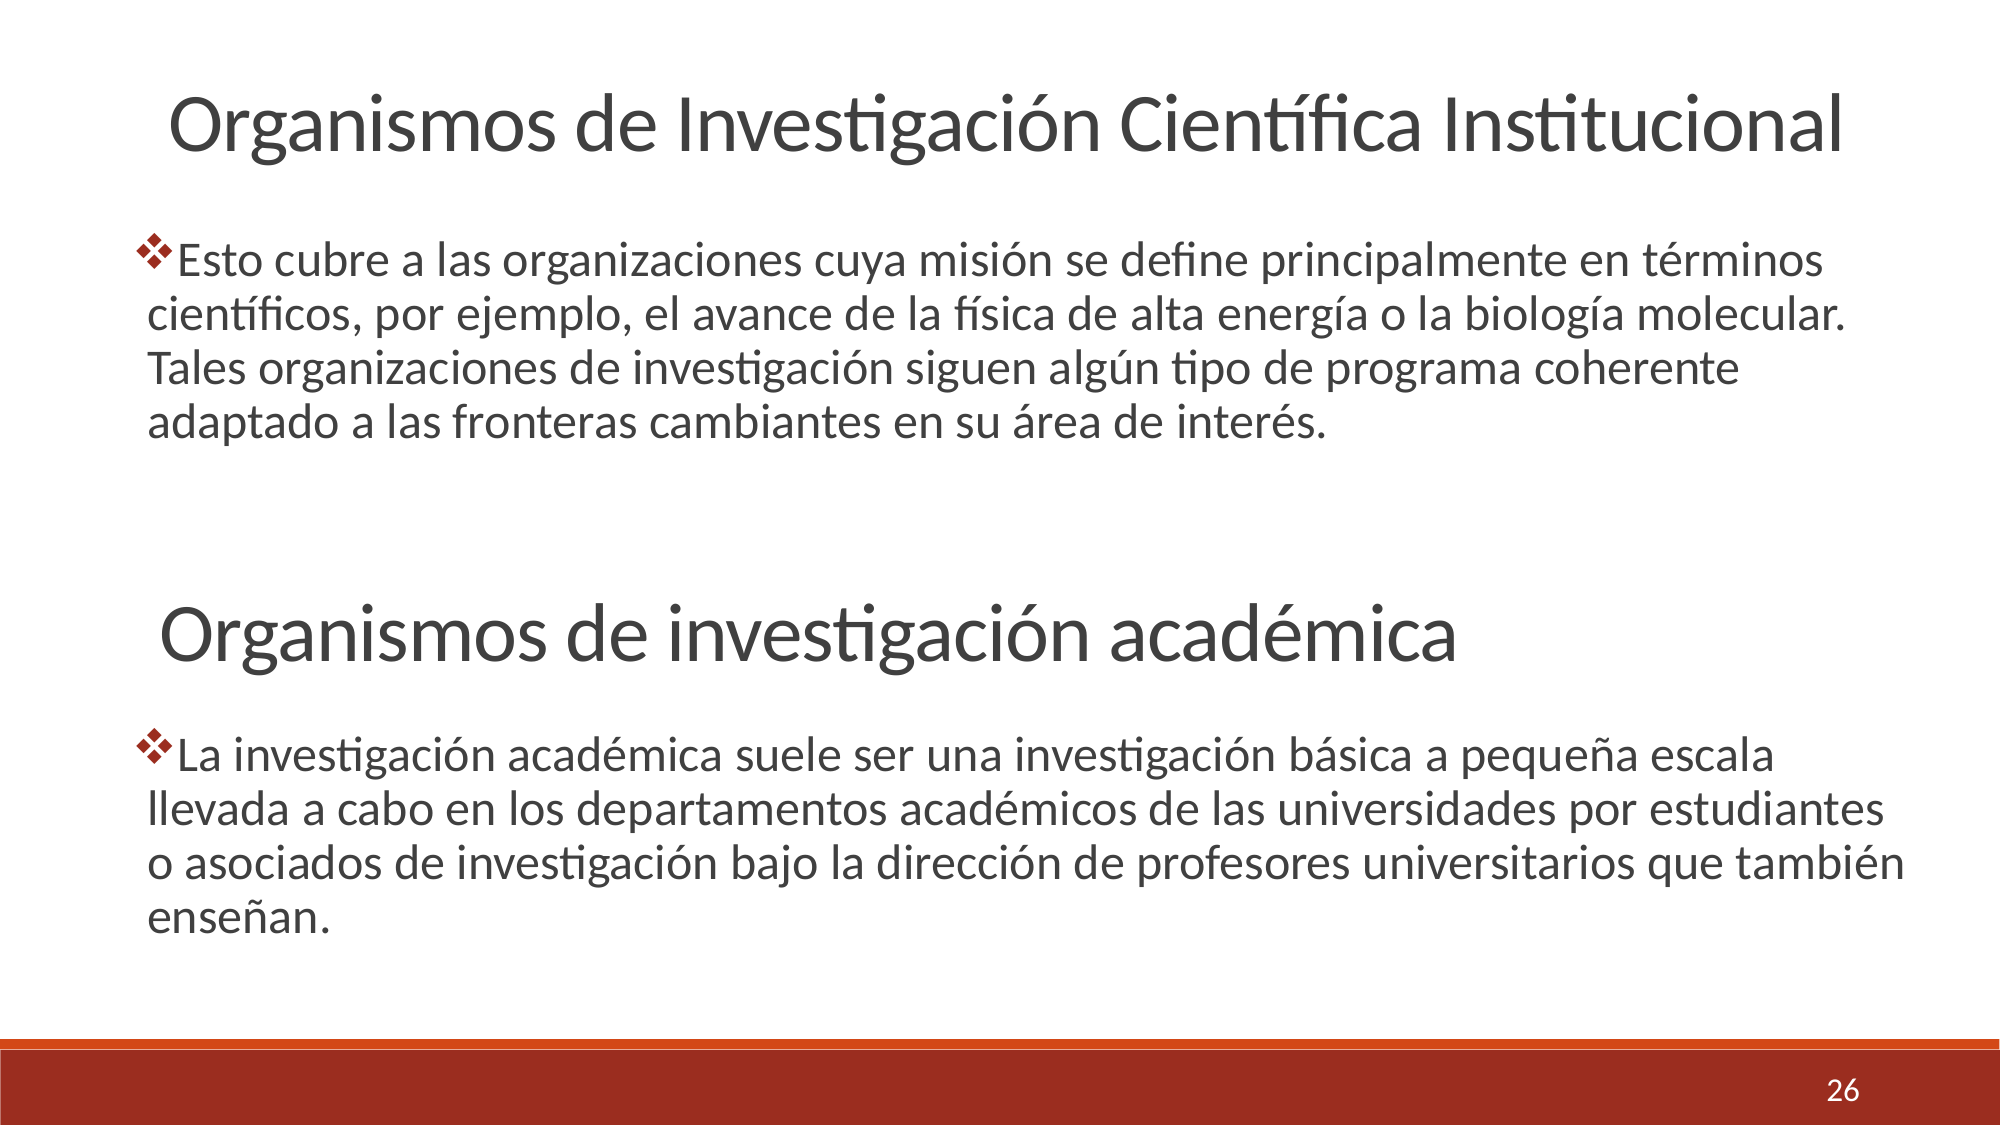

Organismos de Investigación Científica Institucional
Esto cubre a las organizaciones cuya misión se define principalmente en términos científicos, por ejemplo, el avance de la física de alta energía o la biología molecular. Tales organizaciones de investigación siguen algún tipo de programa coherente adaptado a las fronteras cambiantes en su área de interés.

La investigación académica suele ser una investigación básica a pequeña escala llevada a cabo en los departamentos académicos de las universidades por estudiantes o asociados de investigación bajo la dirección de profesores universitarios que también enseñan.
 Organismos de investigación académica
26